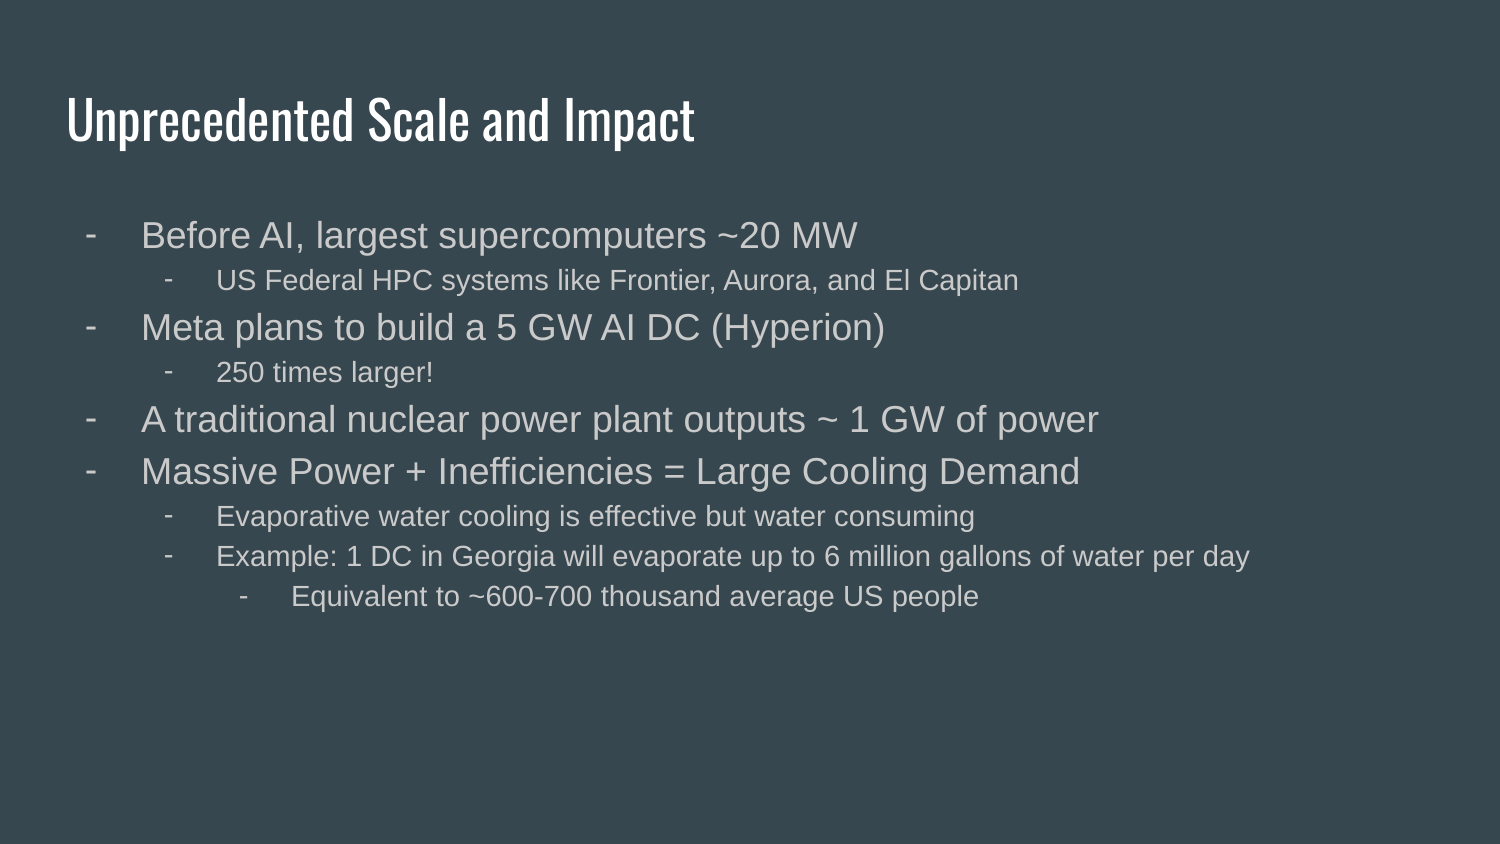

# Unprecedented Scale and Impact
Before AI, largest supercomputers ~20 MW
US Federal HPC systems like Frontier, Aurora, and El Capitan
Meta plans to build a 5 GW AI DC (Hyperion)
250 times larger!
A traditional nuclear power plant outputs ~ 1 GW of power
Massive Power + Inefficiencies = Large Cooling Demand
Evaporative water cooling is effective but water consuming
Example: 1 DC in Georgia will evaporate up to 6 million gallons of water per day
Equivalent to ~600-700 thousand average US people